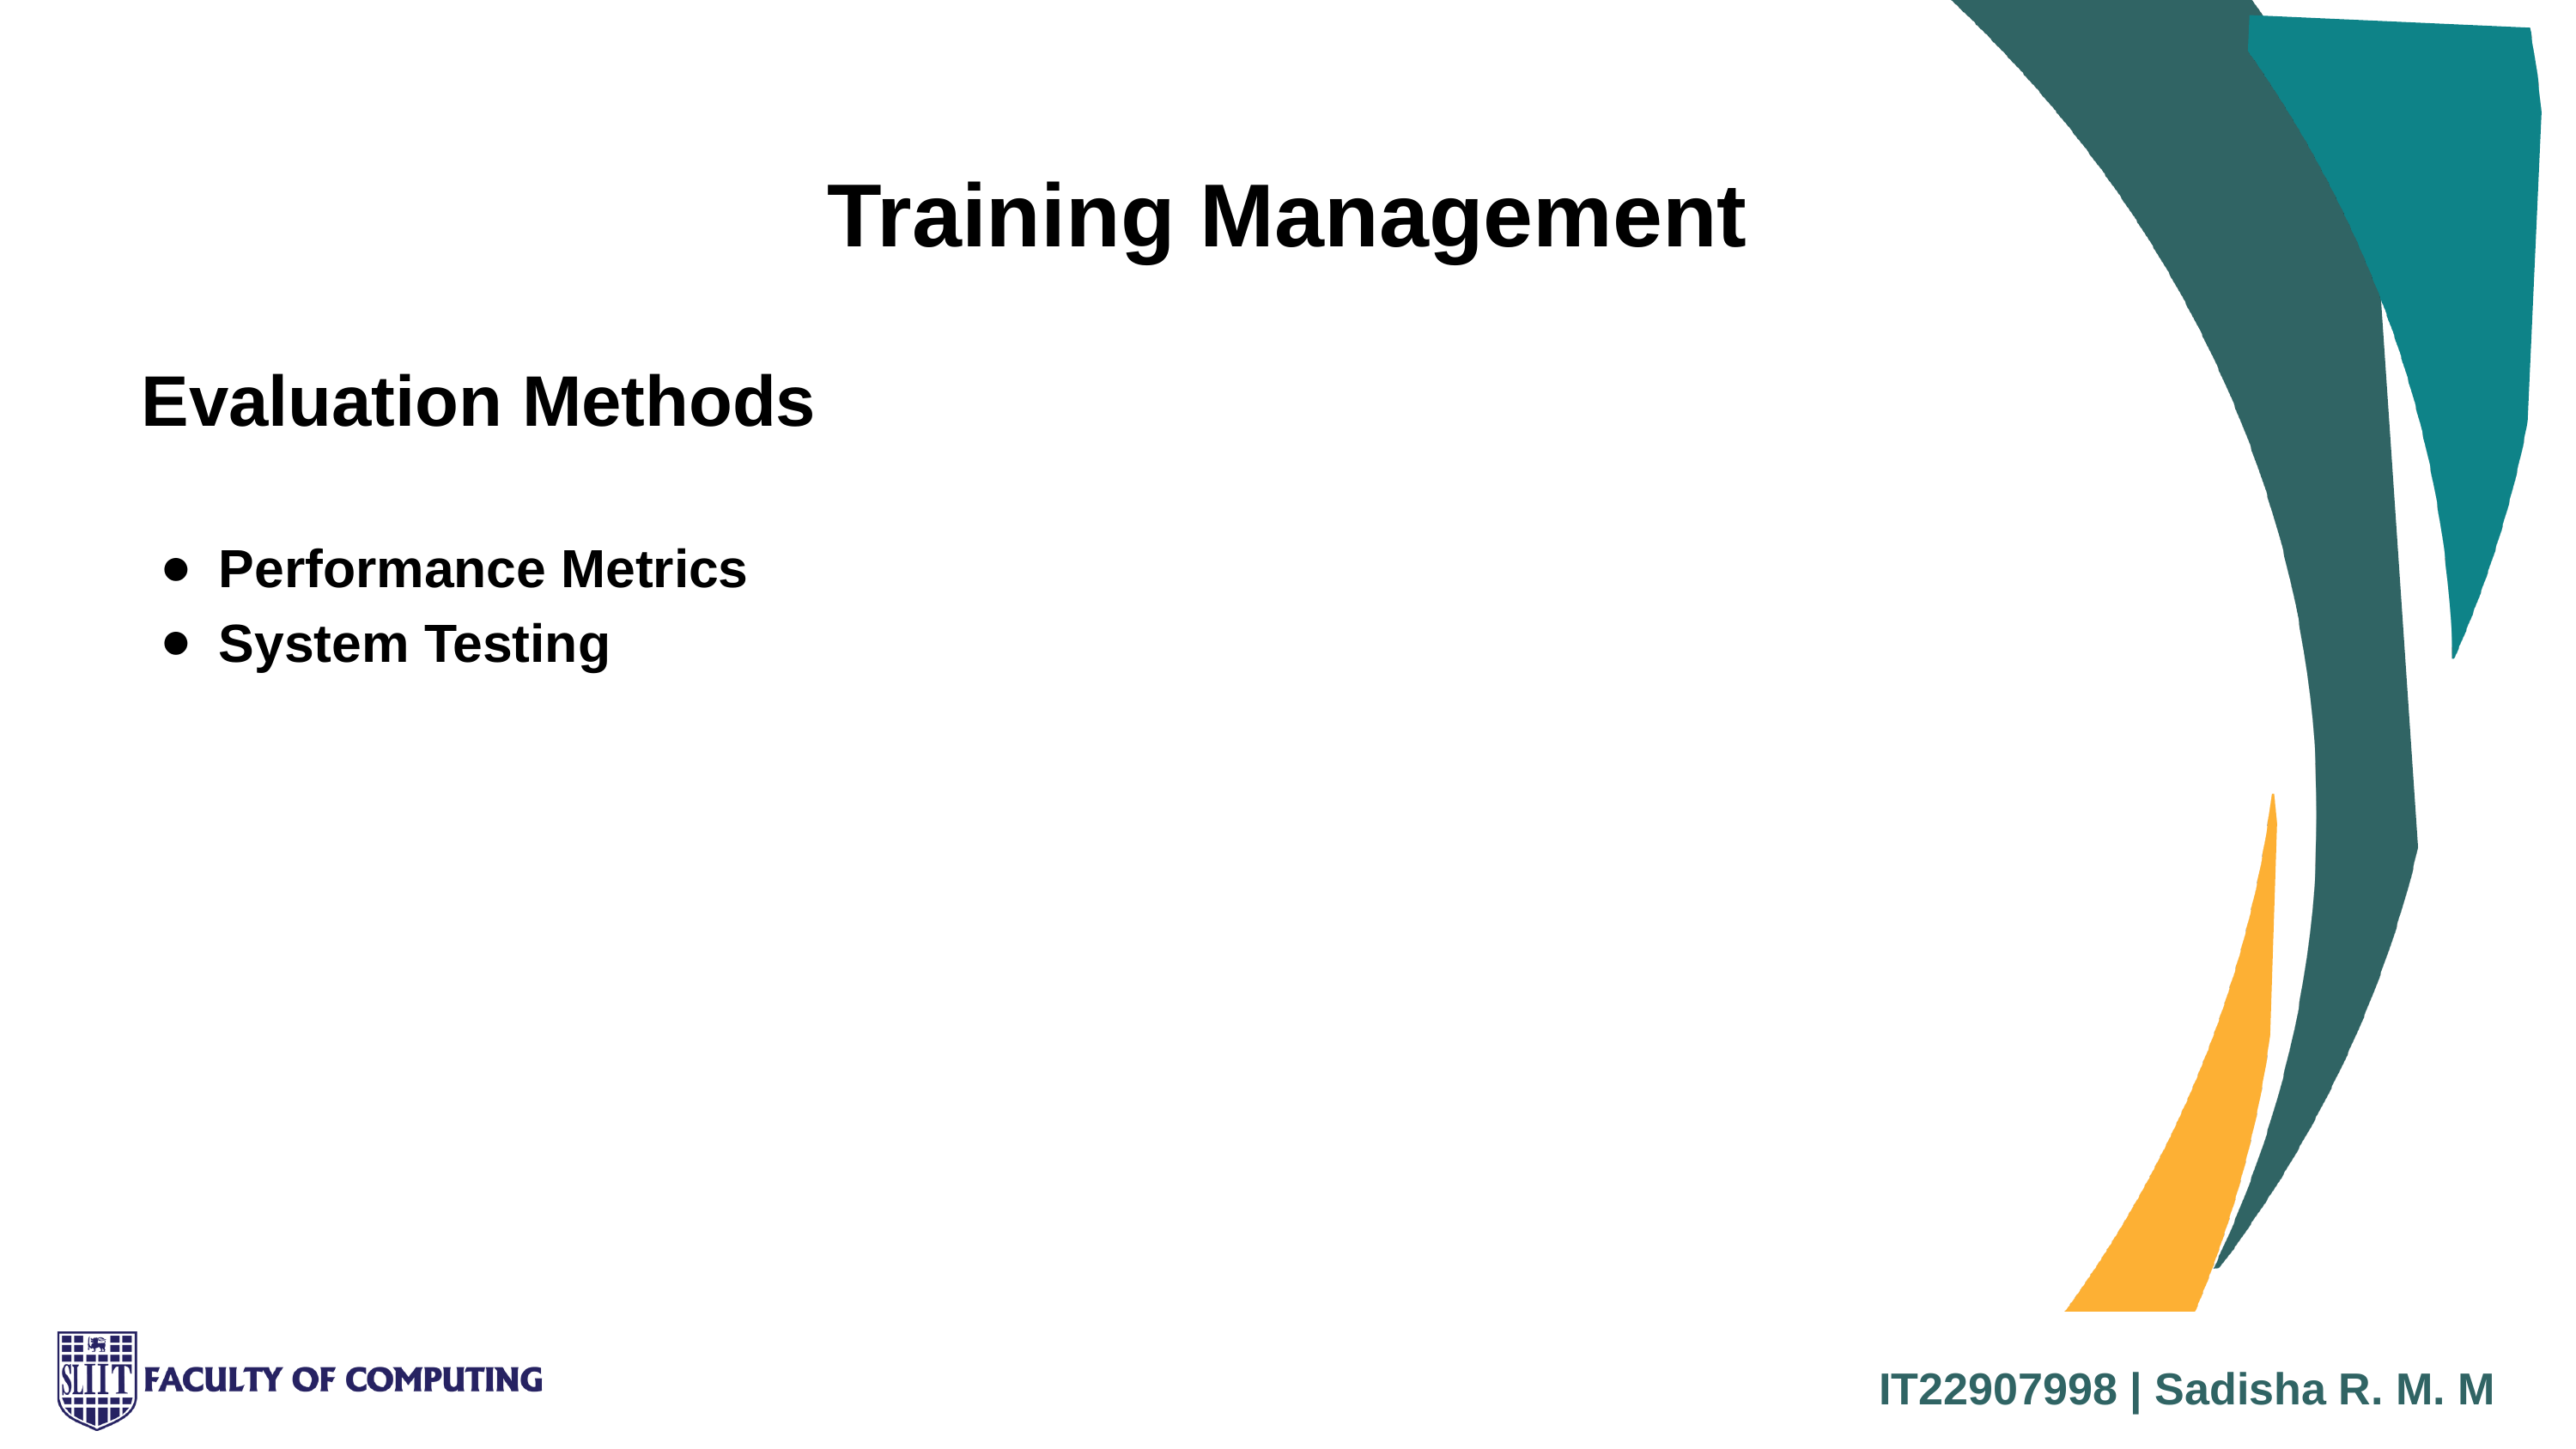

Training Management
Evaluation Methods
Performance Metrics
System Testing

IT22907998 | Sadisha R. M. M